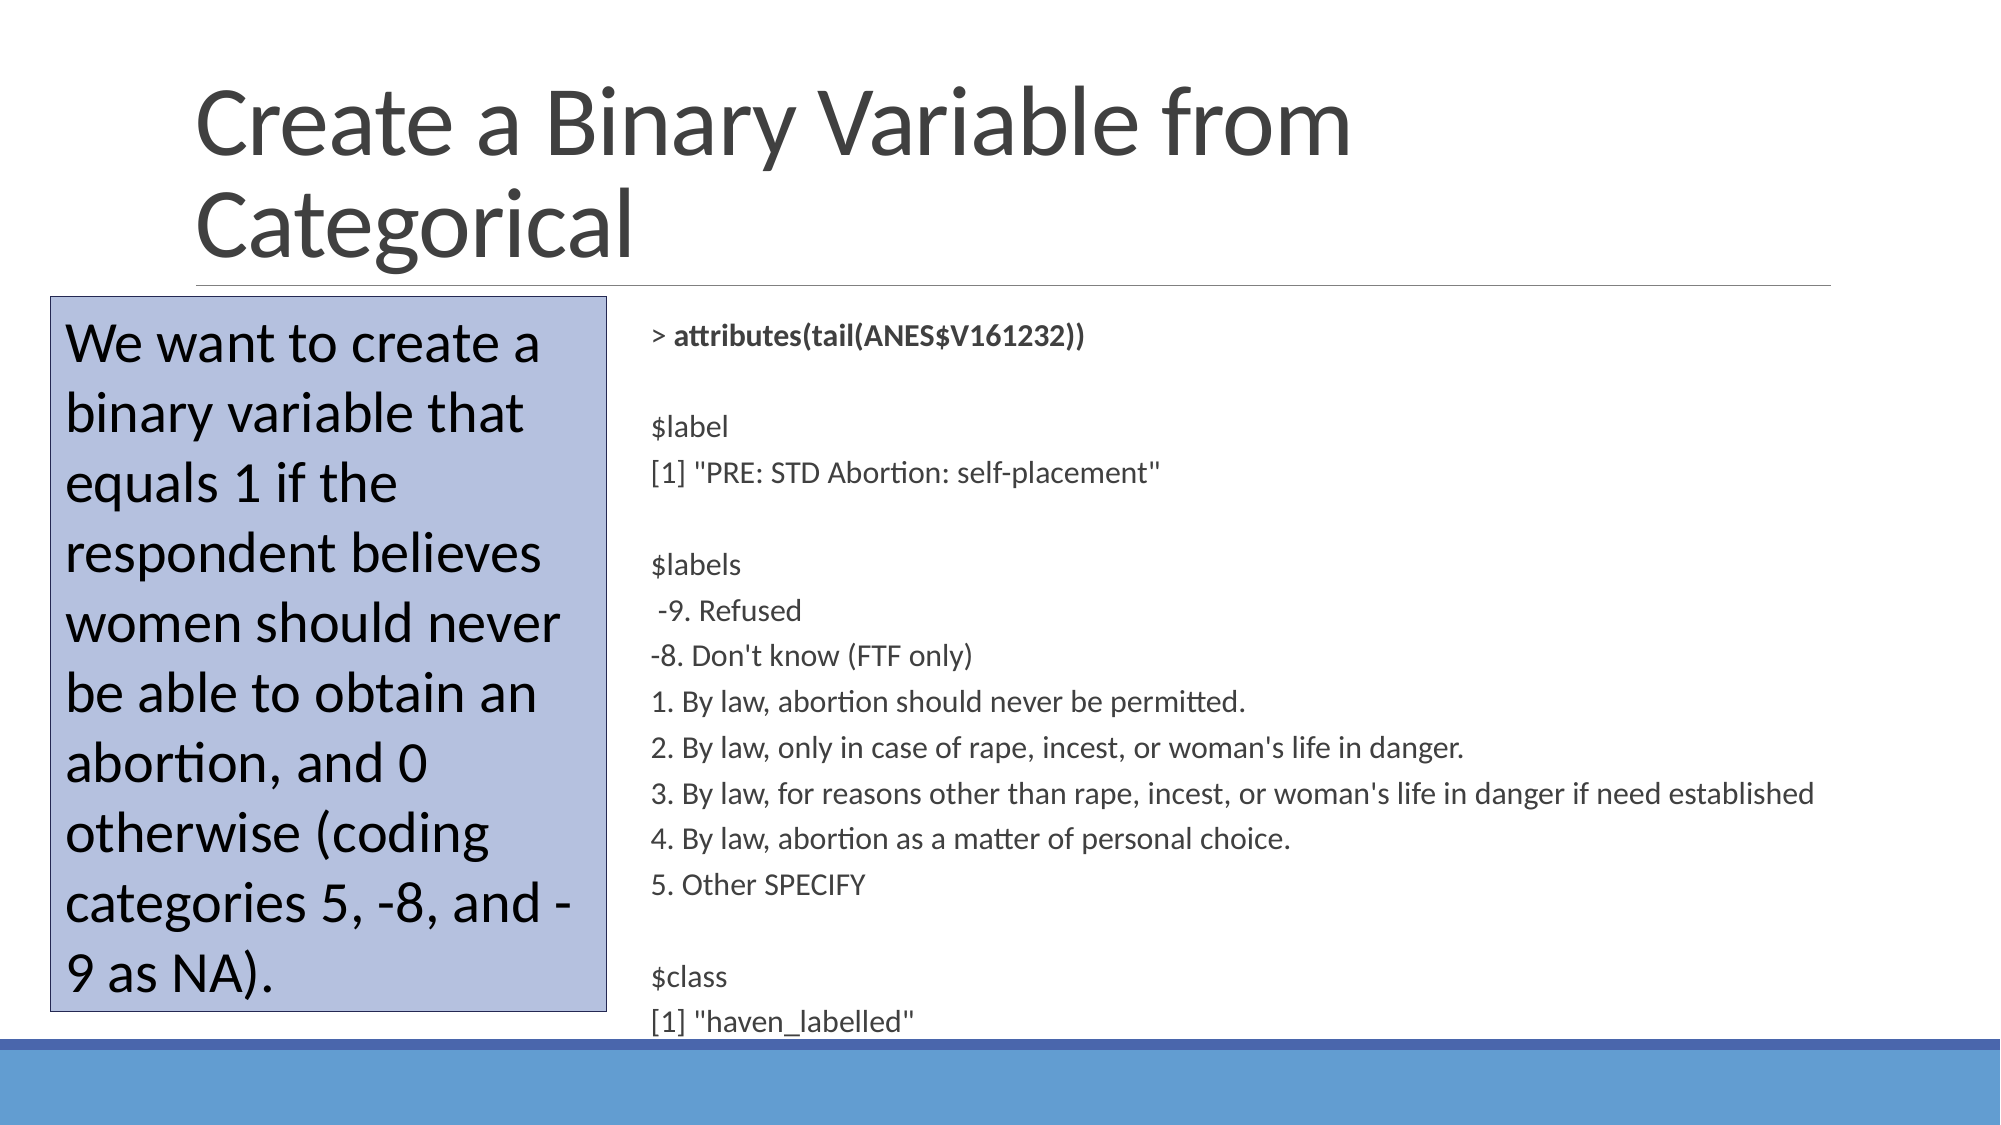

# Create a Binary Variable from Categorical
We want to create a binary variable that equals 1 if the respondent believes women should never be able to obtain an abortion, and 0 otherwise (coding categories 5, -8, and -9 as NA).
> attributes(tail(ANES$V161232))

$label
[1] "PRE: STD Abortion: self-placement"

$labels
 -9. Refused
-8. Don't know (FTF only)
1. By law, abortion should never be permitted.
2. By law, only in case of rape, incest, or woman's life in danger.
3. By law, for reasons other than rape, incest, or woman's life in danger if need established
4. By law, abortion as a matter of personal choice.
5. Other SPECIFY

$class
[1] "haven_labelled"